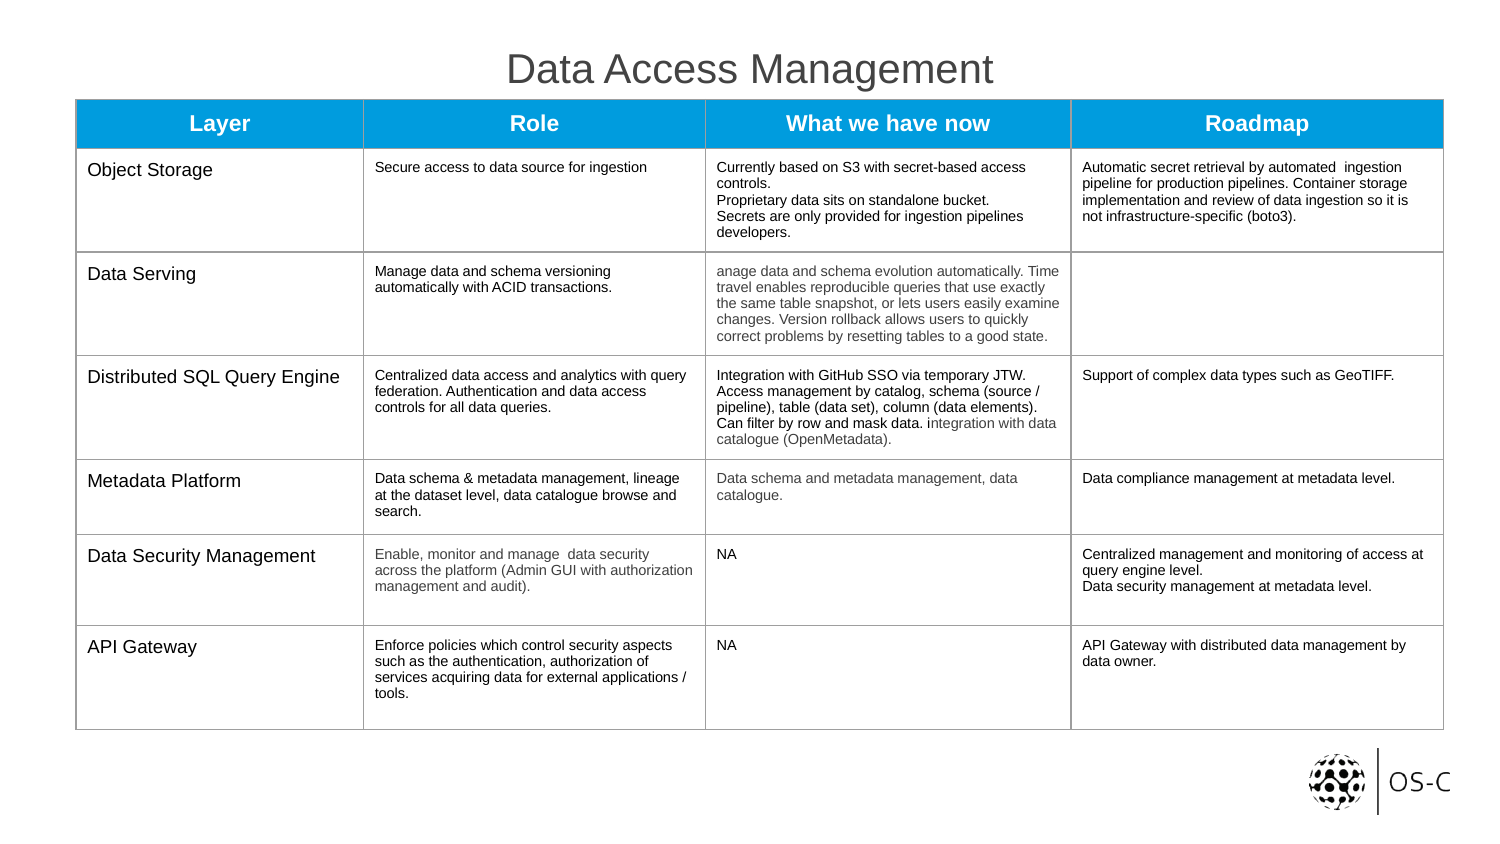

Data Access Management
| Layer | Role | What we have now | Roadmap |
| --- | --- | --- | --- |
| Object Storage | Secure access to data source for ingestion | Currently based on S3 with secret-based access controls. Proprietary data sits on standalone bucket. Secrets are only provided for ingestion pipelines developers. | Automatic secret retrieval by automated ingestion pipeline for production pipelines. Container storage implementation and review of data ingestion so it is not infrastructure-specific (boto3). |
| Data Serving | Manage data and schema versioning automatically with ACID transactions. | anage data and schema evolution automatically. Time travel enables reproducible queries that use exactly the same table snapshot, or lets users easily examine changes. Version rollback allows users to quickly correct problems by resetting tables to a good state. |  |
| Distributed SQL Query Engine | Centralized data access and analytics with query federation. Authentication and data access controls for all data queries. | Integration with GitHub SSO via temporary JTW. Access management by catalog, schema (source / pipeline), table (data set), column (data elements). Can filter by row and mask data. integration with data catalogue (OpenMetadata). | Support of complex data types such as GeoTIFF. |
| Metadata Platform | Data schema & metadata management, lineage at the dataset level, data catalogue browse and search. | Data schema and metadata management, data catalogue. | Data compliance management at metadata level. |
| Data Security Management | Enable, monitor and manage data security across the platform (Admin GUI with authorization management and audit). | NA | Centralized management and monitoring of access at query engine level. Data security management at metadata level. |
| API Gateway | Enforce policies which control security aspects such as the authentication, authorization of services acquiring data for external applications / tools. | NA | API Gateway with distributed data management by data owner. |